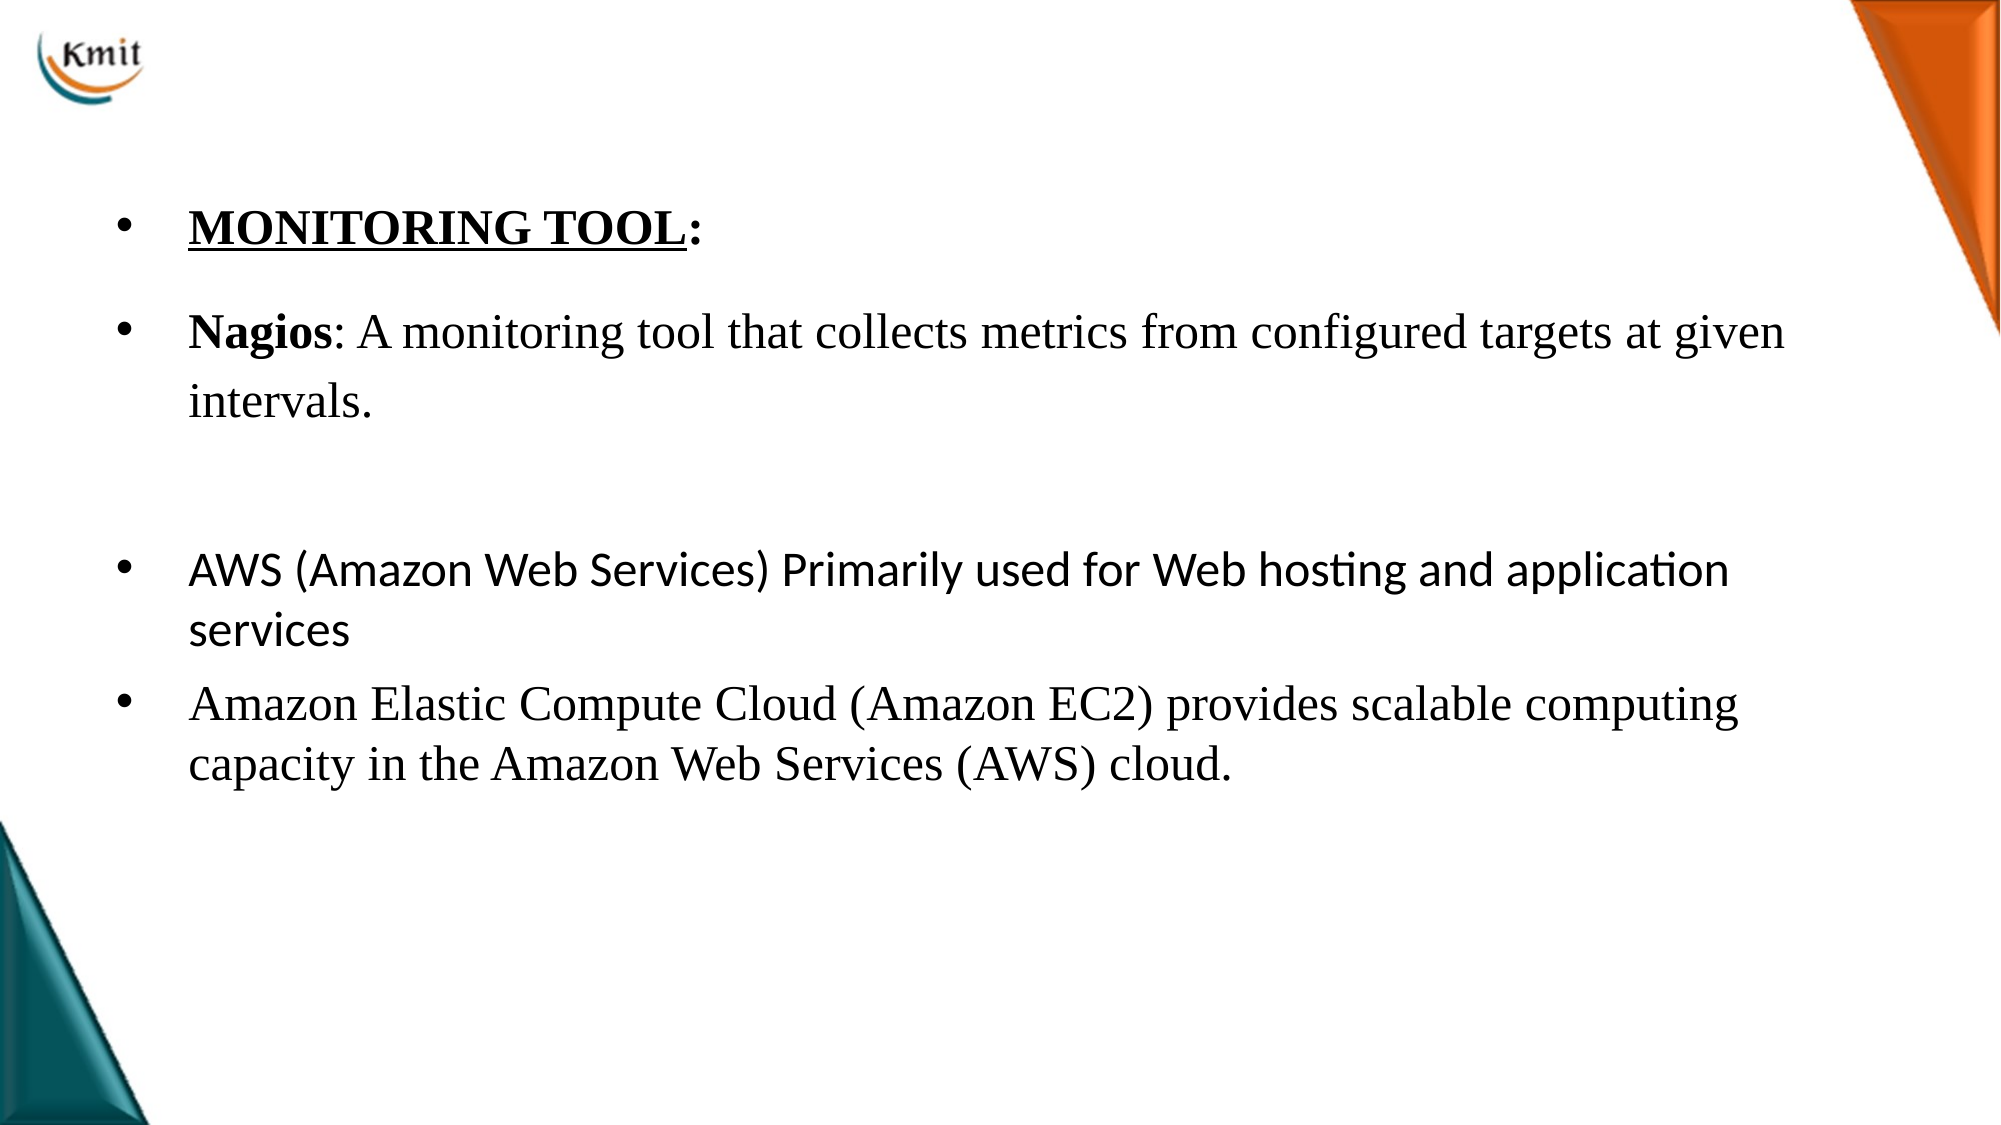

MONITORING TOOL:
Nagios: A monitoring tool that collects metrics from configured targets at given intervals.

AWS (Amazon Web Services) Primarily used for Web hosting and application services
Amazon Elastic Compute Cloud (Amazon EC2) provides scalable computing capacity in the Amazon Web Services (AWS) cloud.